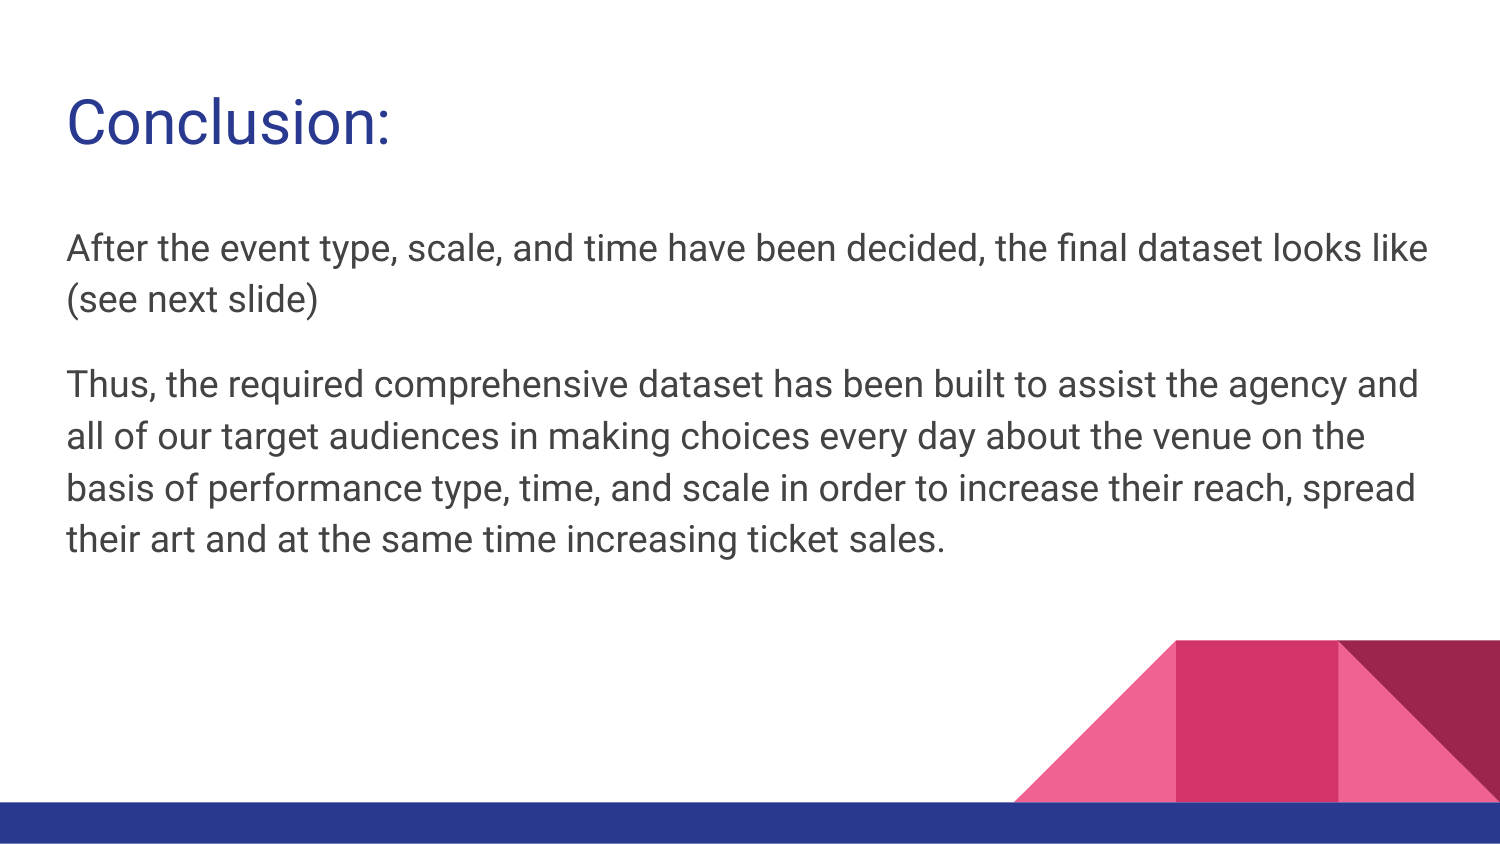

# Conclusion:
After the event type, scale, and time have been decided, the final dataset looks like (see next slide)
Thus, the required comprehensive dataset has been built to assist the agency and all of our target audiences in making choices every day about the venue on the basis of performance type, time, and scale in order to increase their reach, spread their art and at the same time increasing ticket sales.